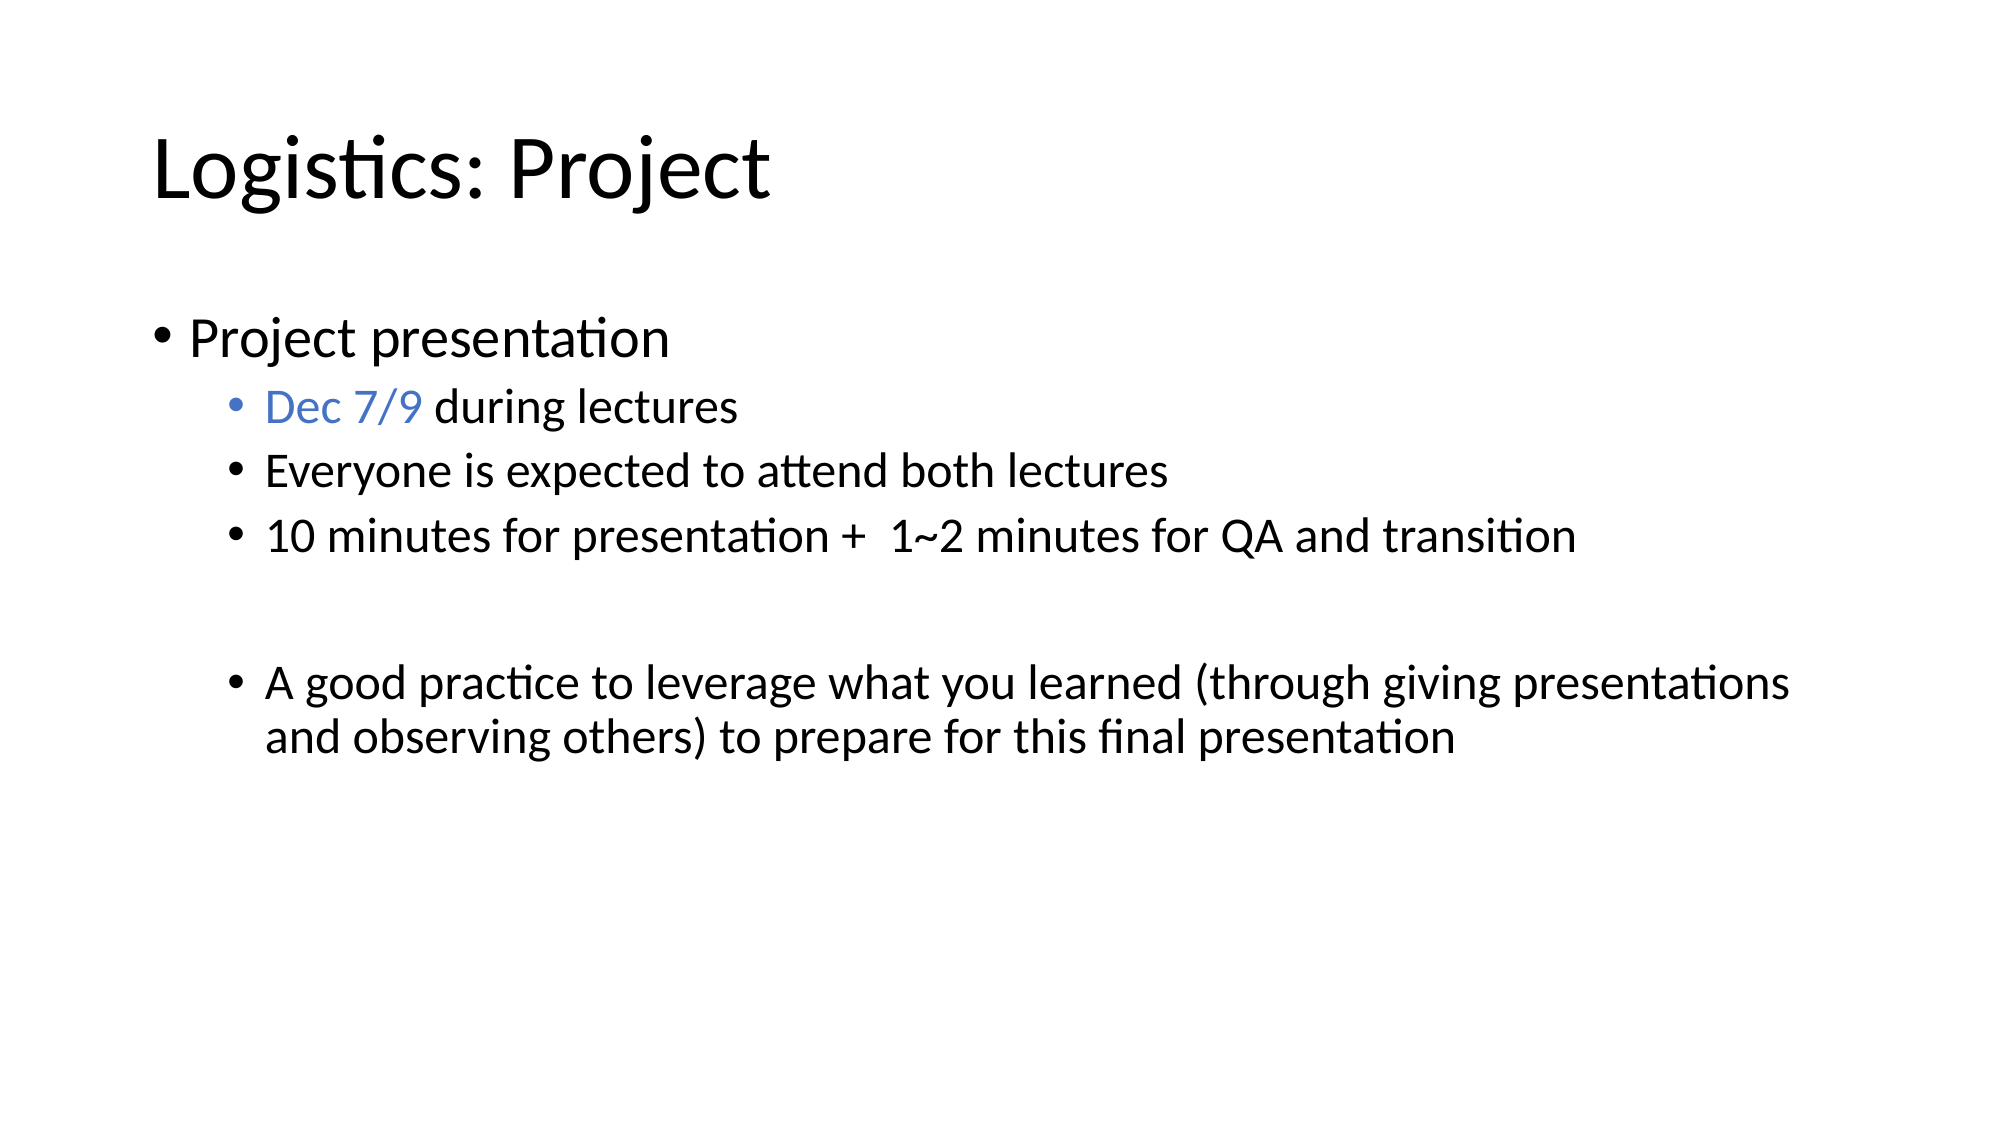

# Logistics: Project
Project presentation
Dec 7/9 during lectures
Everyone is expected to attend both lectures
10 minutes for presentation +  1~2 minutes for QA and transition

A good practice to leverage what you learned (through giving presentations and observing others) to prepare for this final presentation